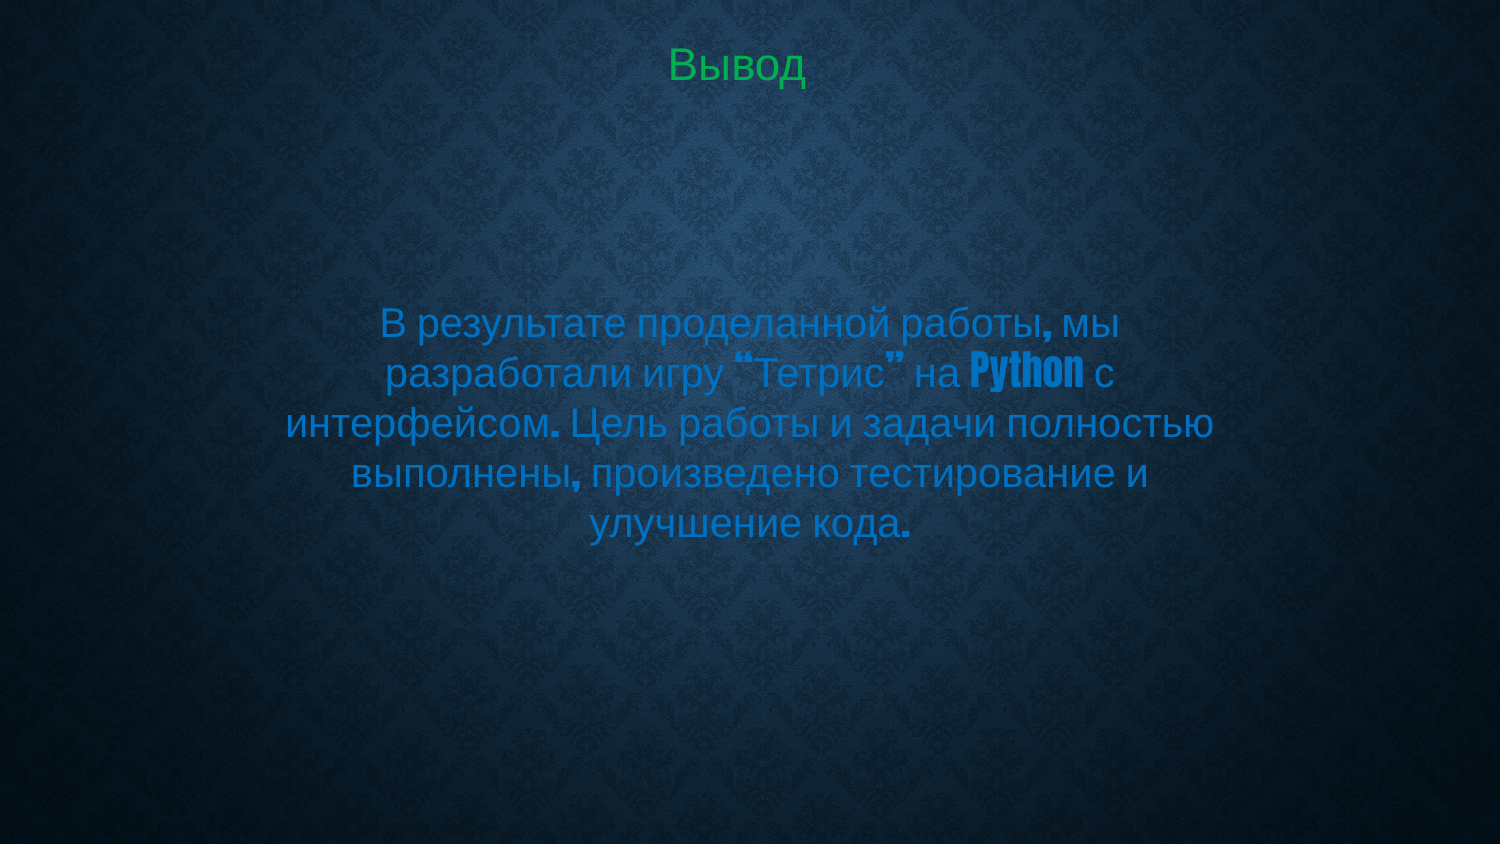

Вывод
В результате проделанной работы, мы разработали игру “Тетрис” на Python с интерфейсом. Цель работы и задачи полностью выполнены, произведено тестирование и улучшение кода.